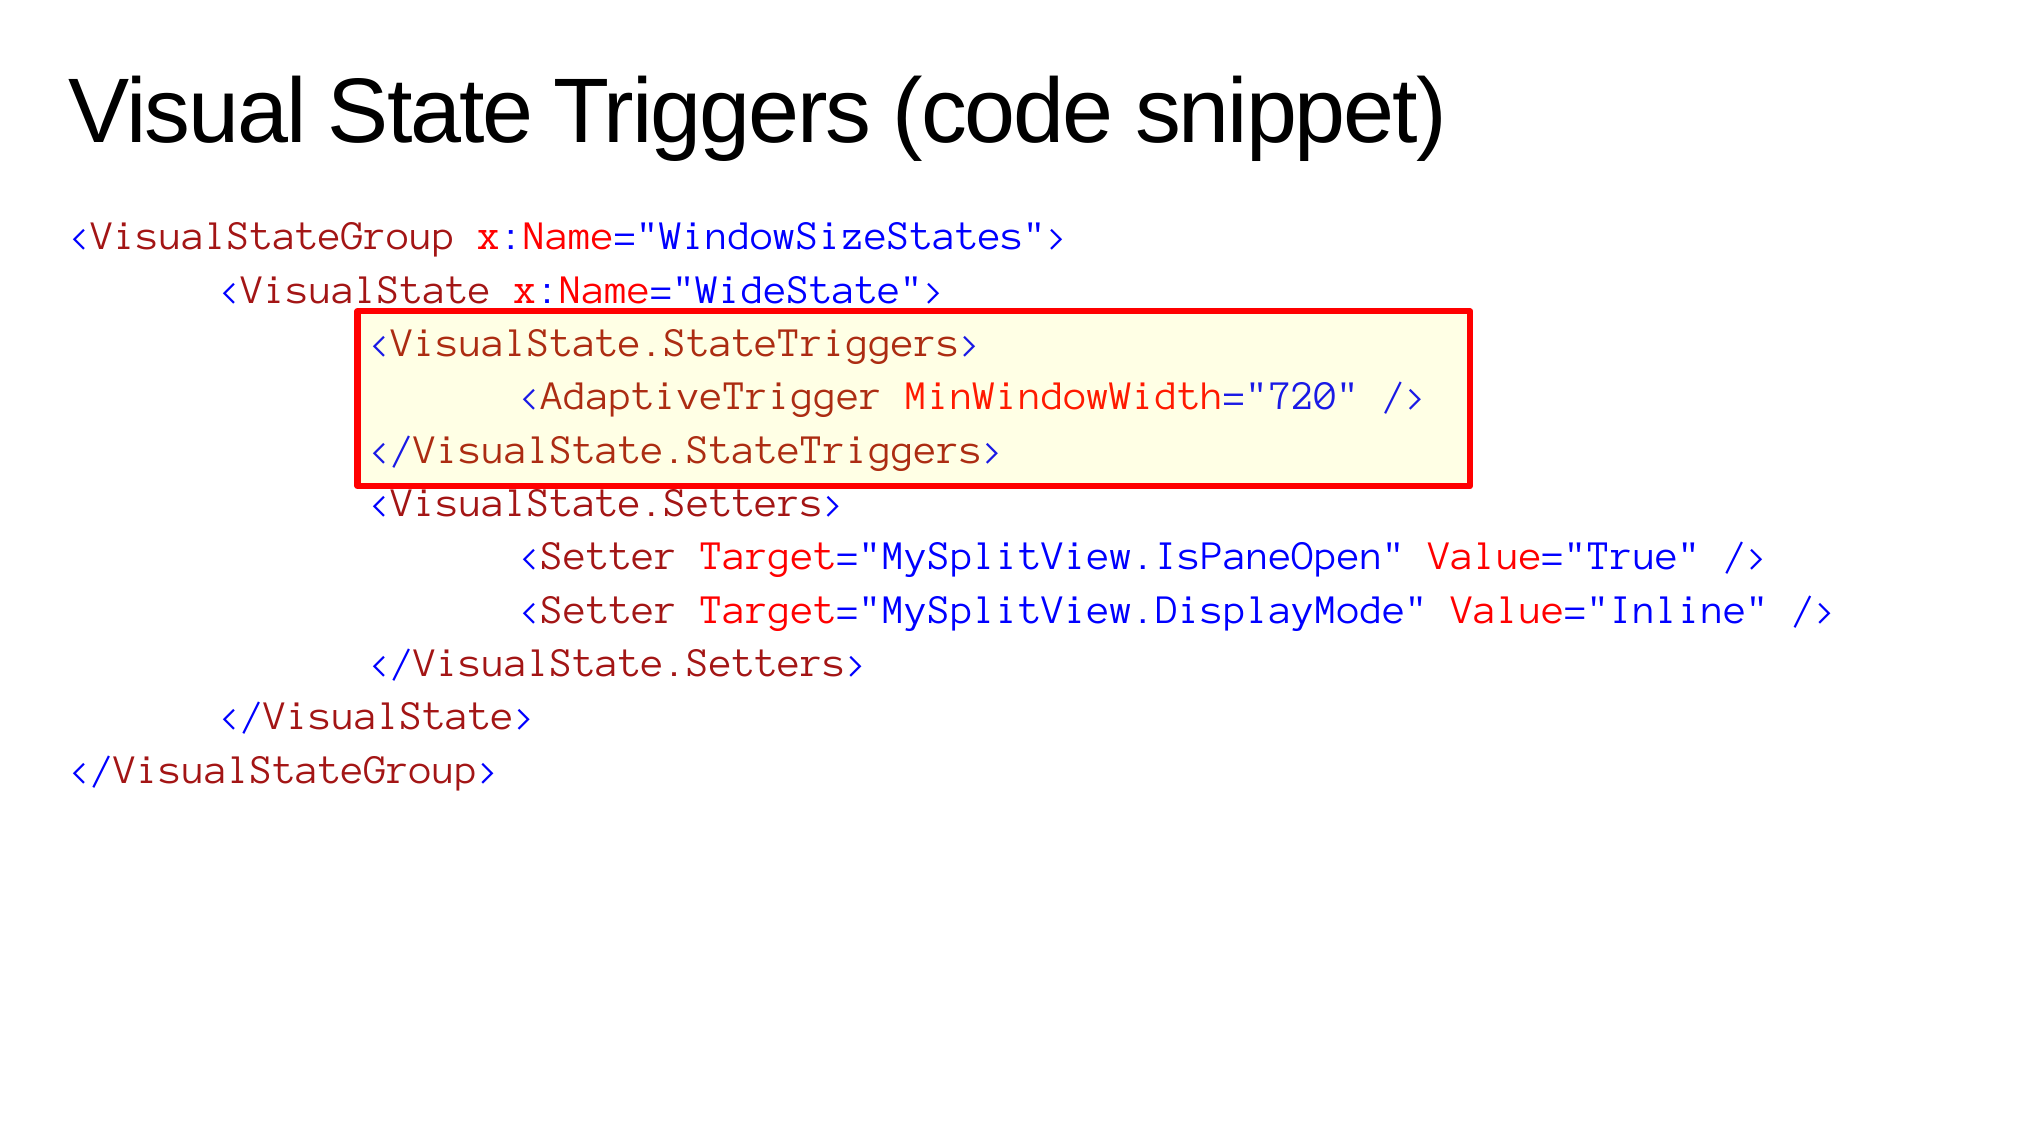

# Visual State Triggers (code snippet)
<VisualStateGroup x:Name="WindowSizeStates">
	<VisualState x:Name="WideState">
		<VisualState.StateTriggers>
			<AdaptiveTrigger MinWindowWidth="720" />
		</VisualState.StateTriggers>
		<VisualState.Setters>
			<Setter Target="MySplitView.IsPaneOpen" Value="True" />
			<Setter Target="MySplitView.DisplayMode" Value="Inline" />
		</VisualState.Setters>
	</VisualState>
</VisualStateGroup>